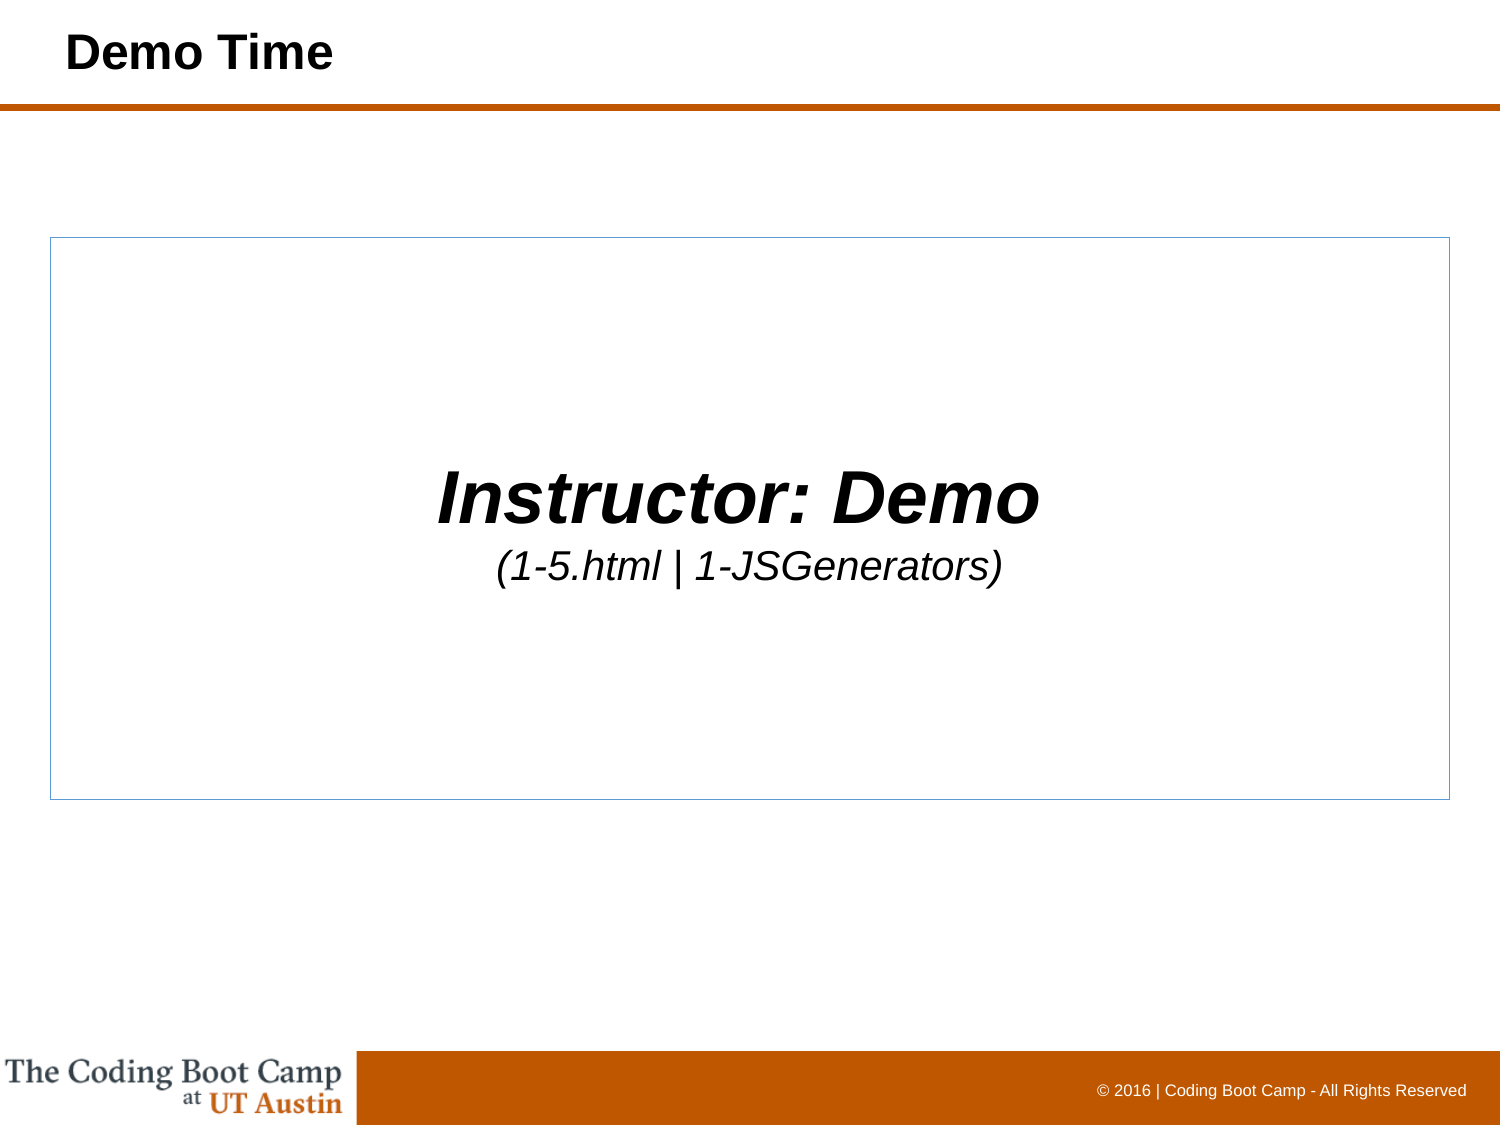

# Demo Time
Instructor: Demo
(1-5.html | 1-JSGenerators)